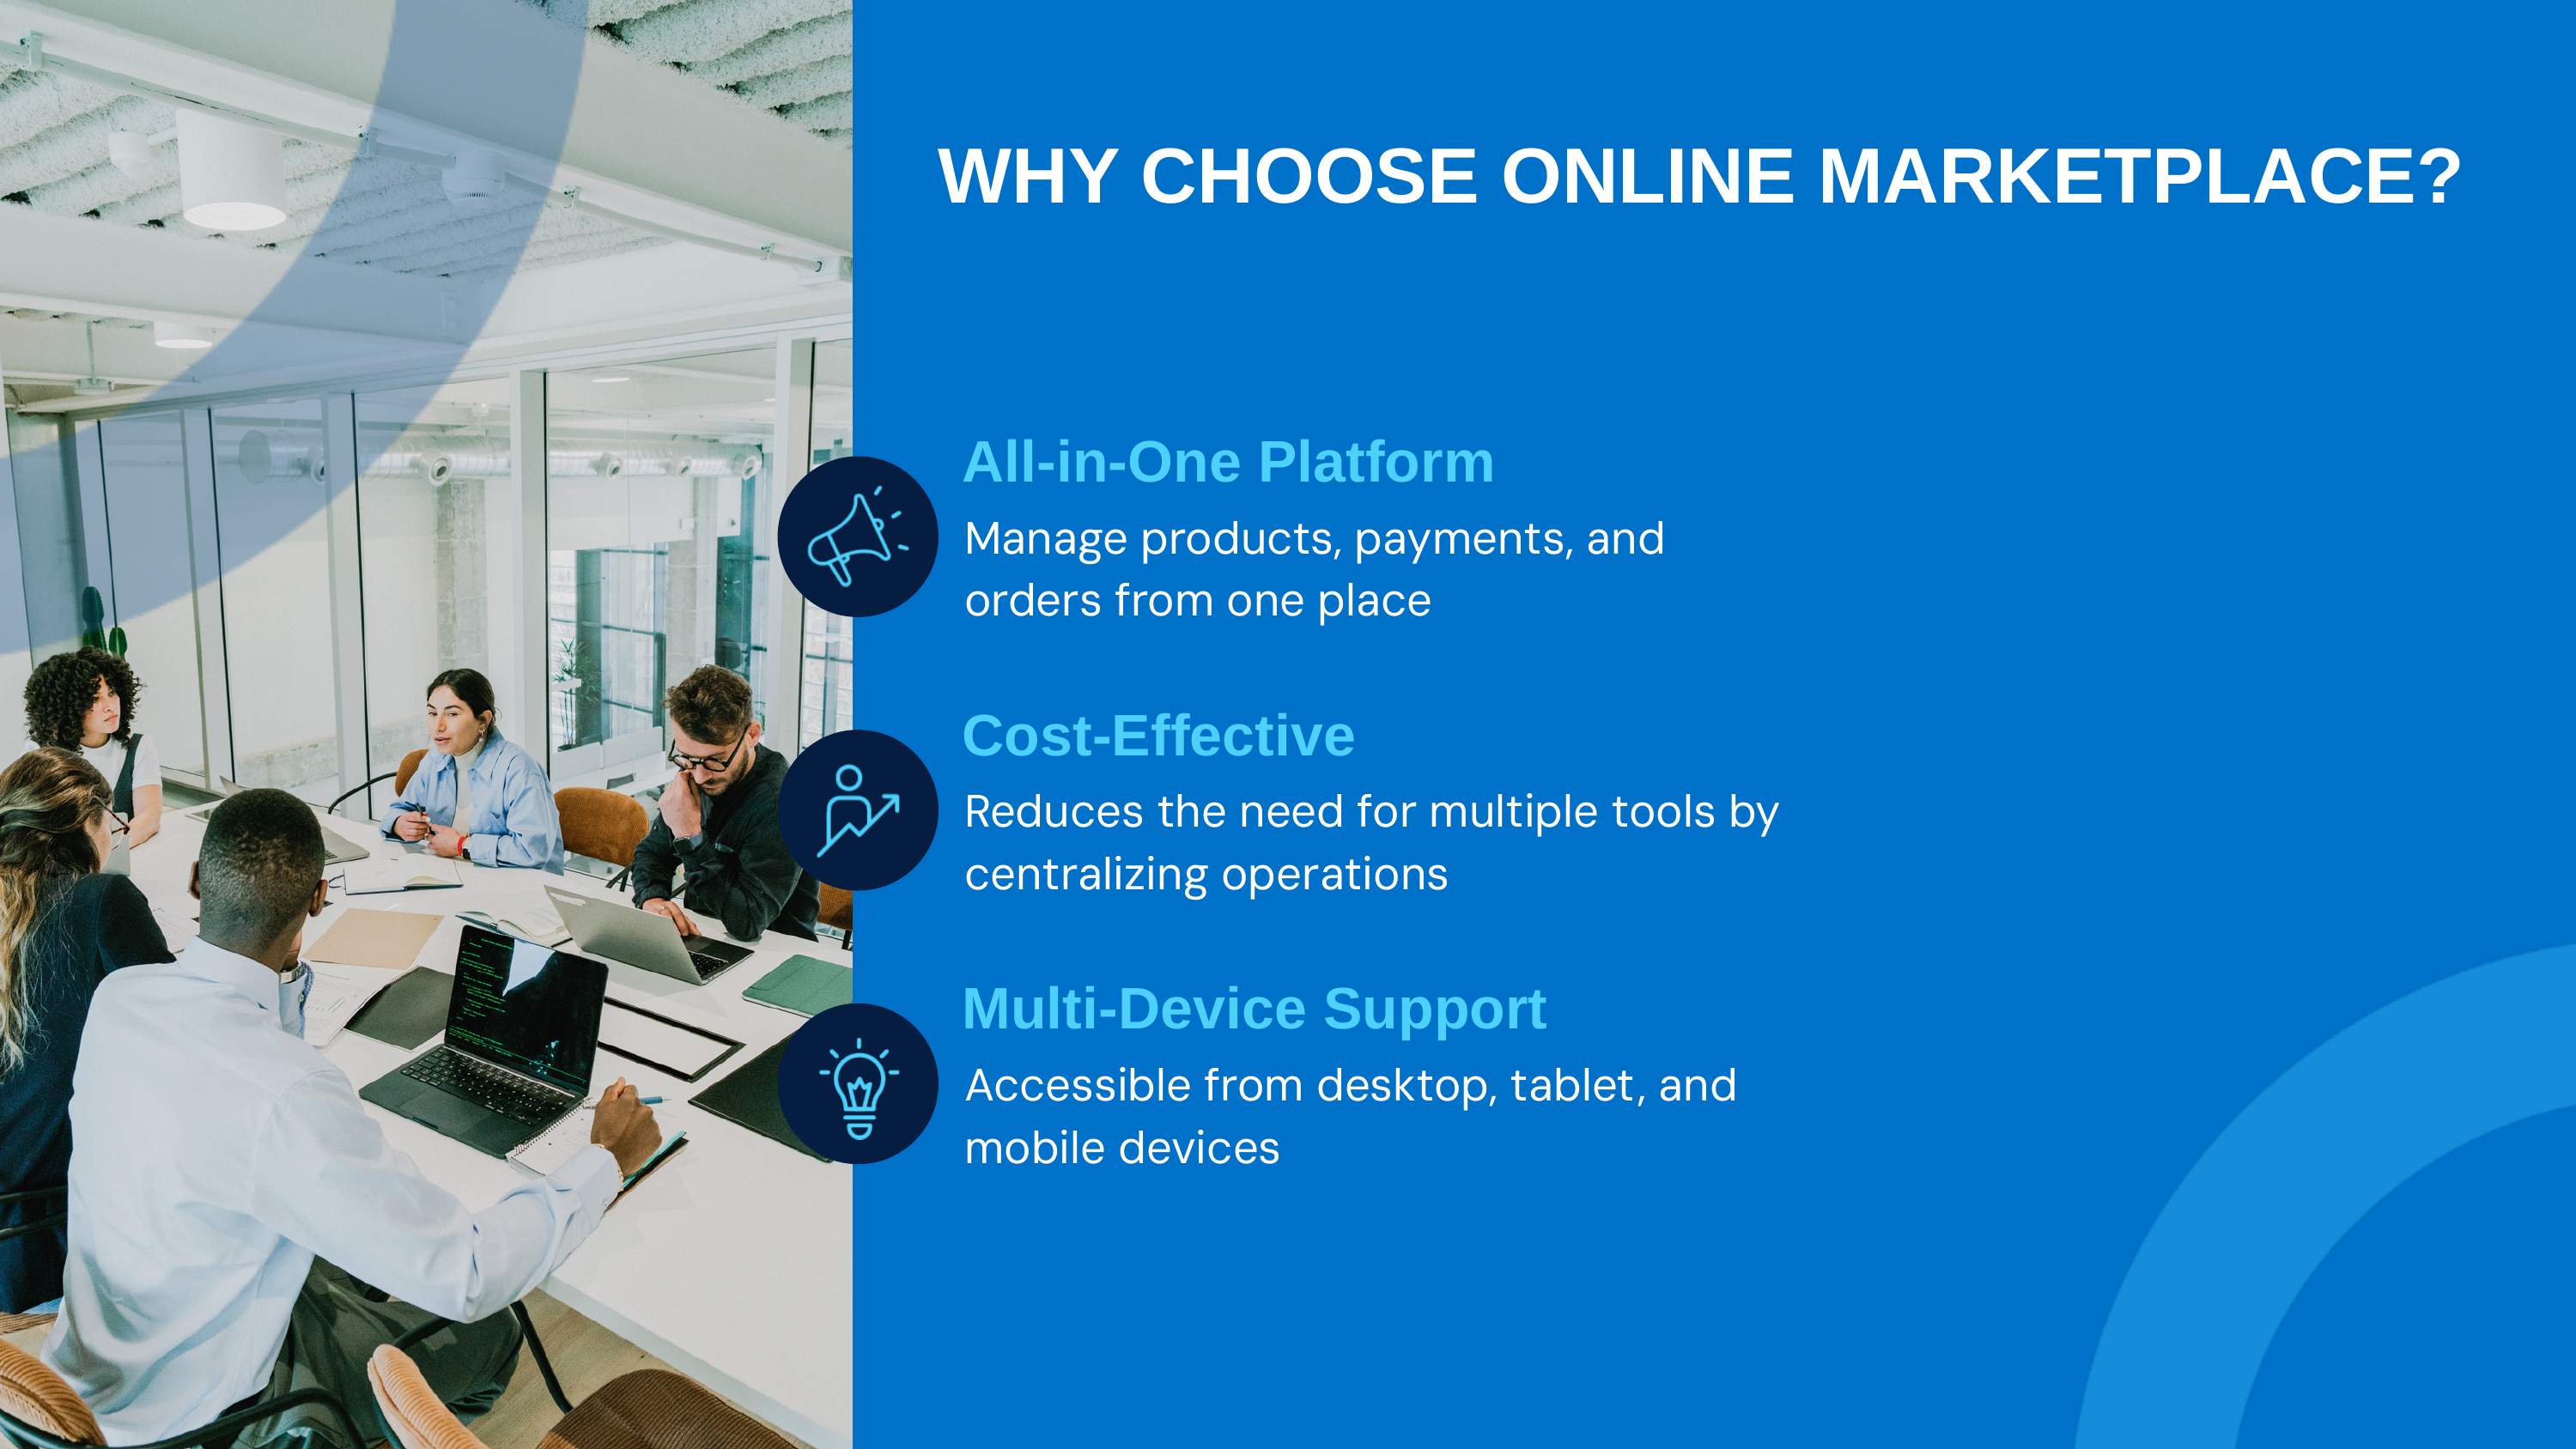

WHY CHOOSE ONLINE MARKETPLACE?
All-in-One Platform

Manage products, payments, and orders from one place
Cost-Effective

Reduces the need for multiple tools by centralizing operations

Multi-Device Support

Accessible from desktop, tablet, and mobile devices